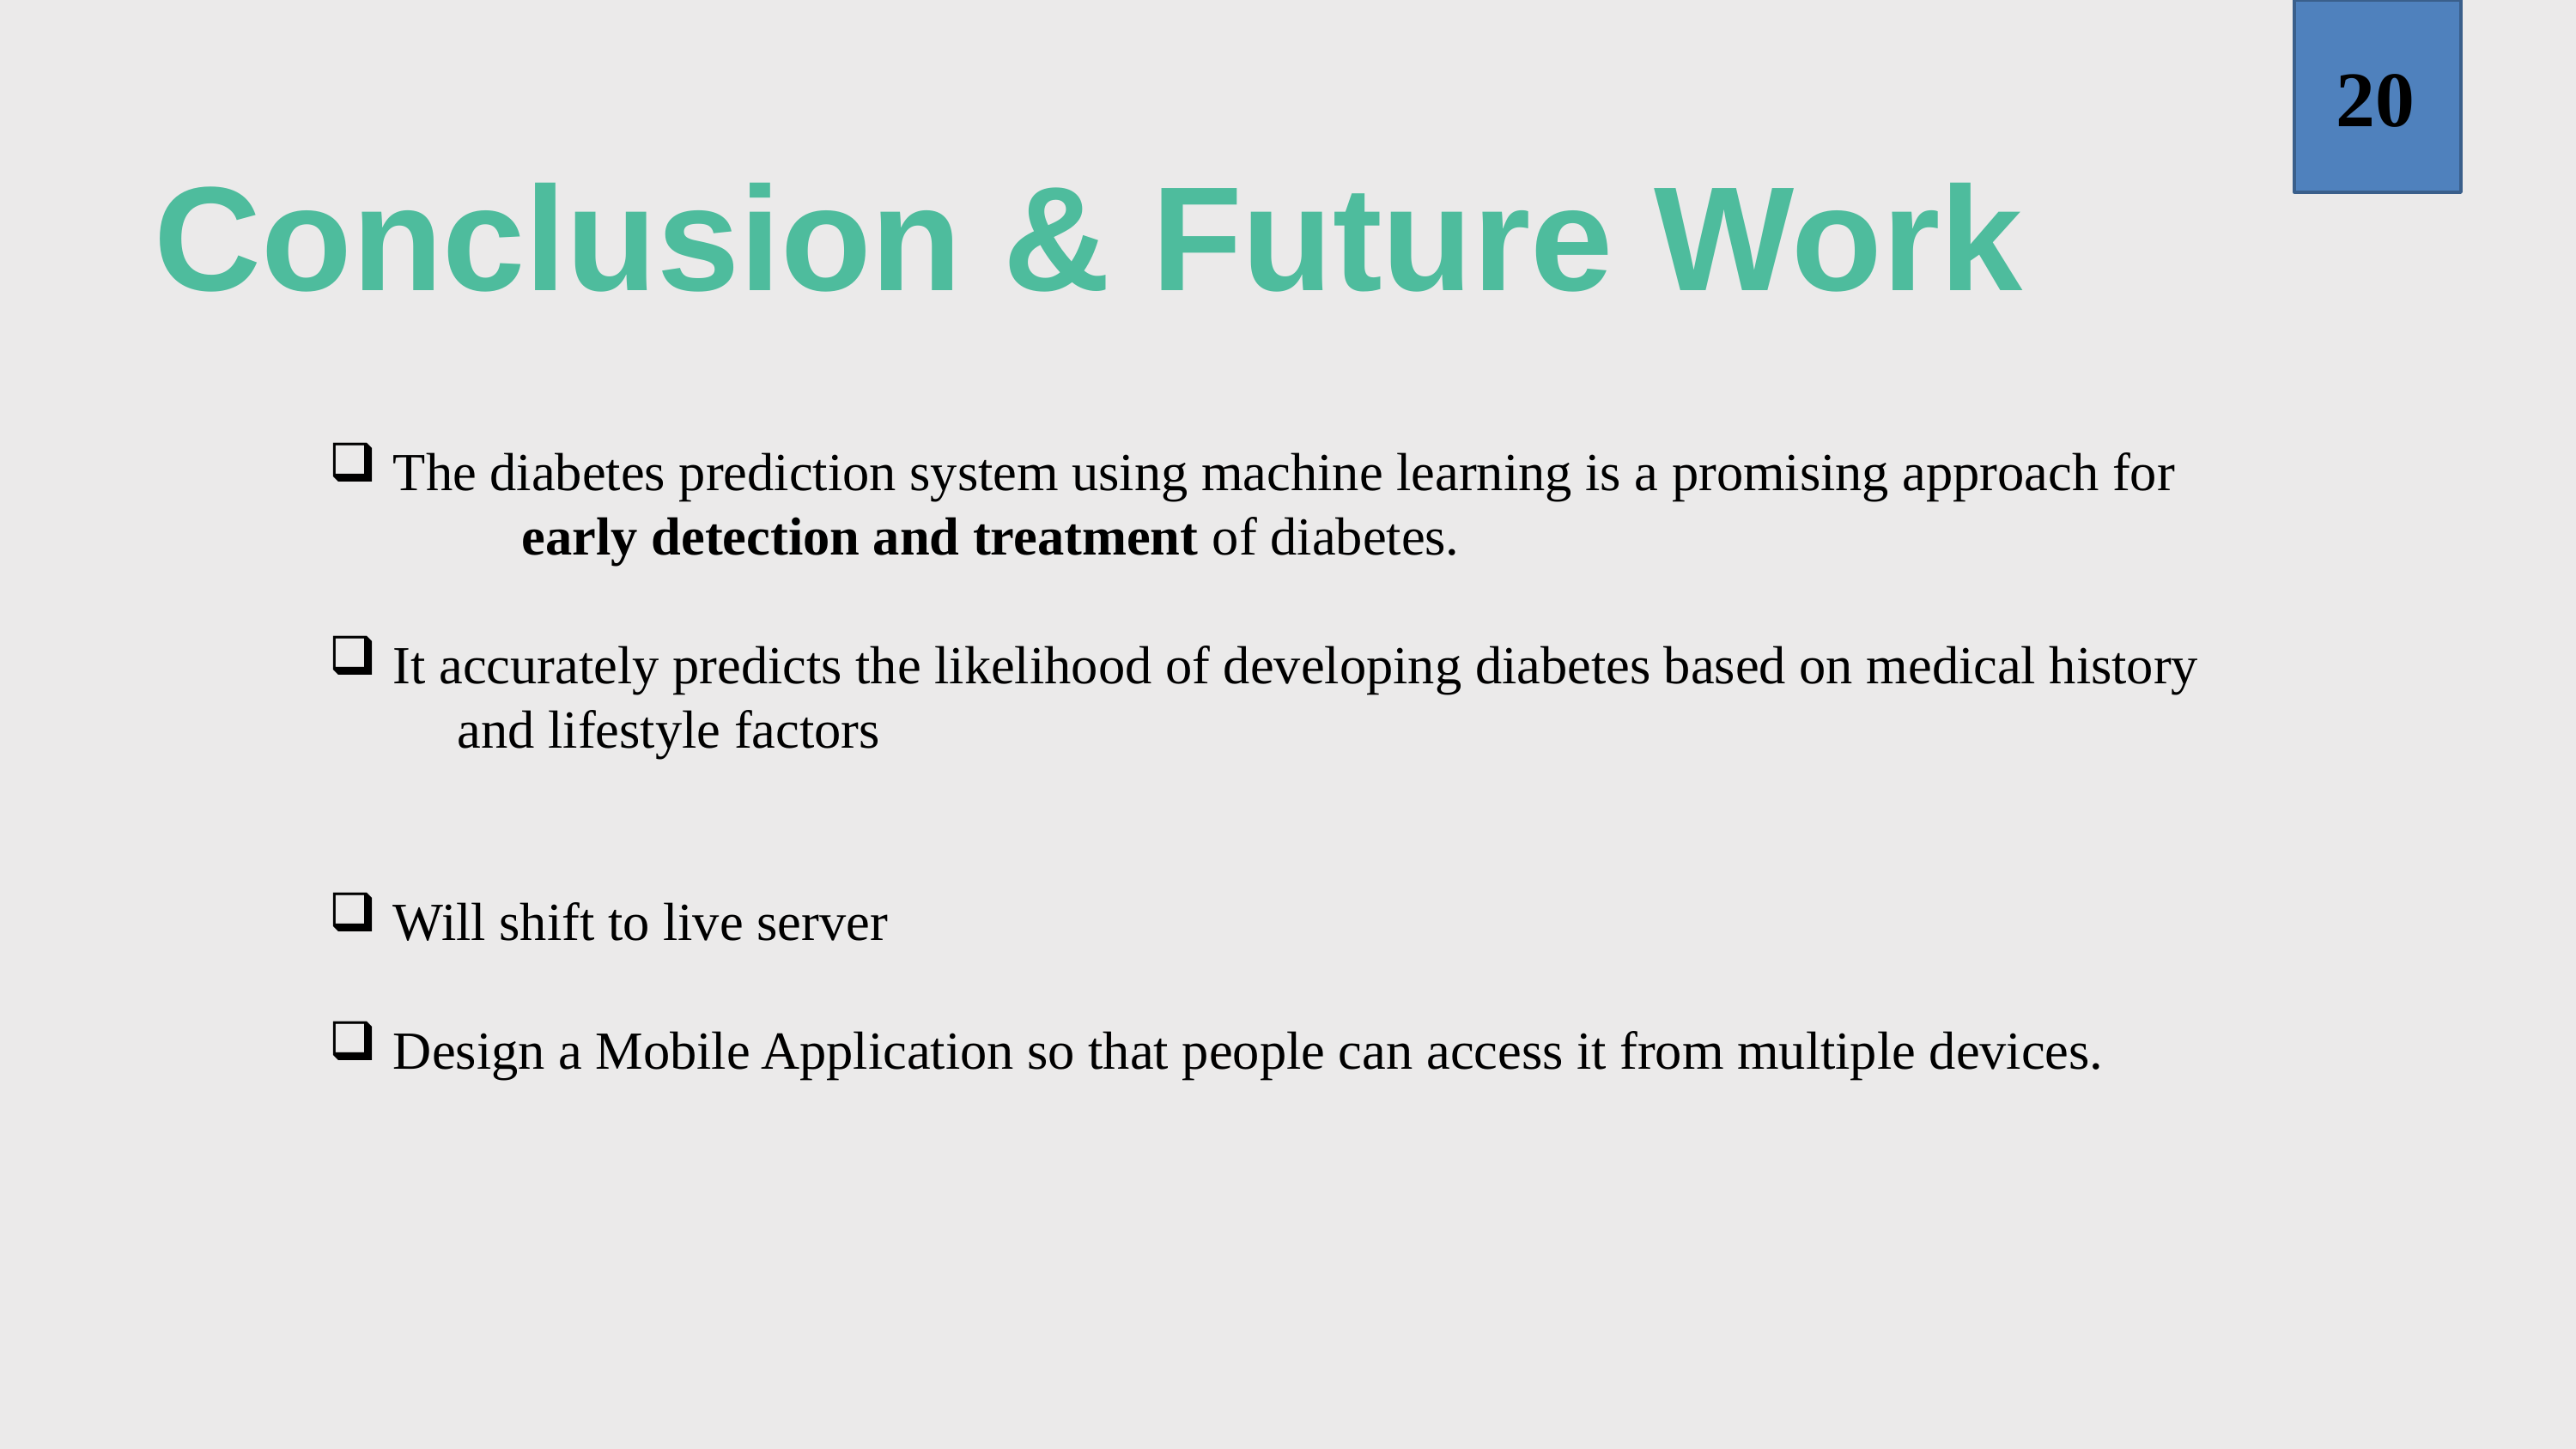

20
Conclusion & Future Work
The diabetes prediction system using machine learning is a promising approach for    	early detection and treatment of diabetes.

It accurately predicts the likelihood of developing diabetes based on medical history
	and lifestyle factors

Will shift to live server

Design a Mobile Application so that people can access it from multiple devices.